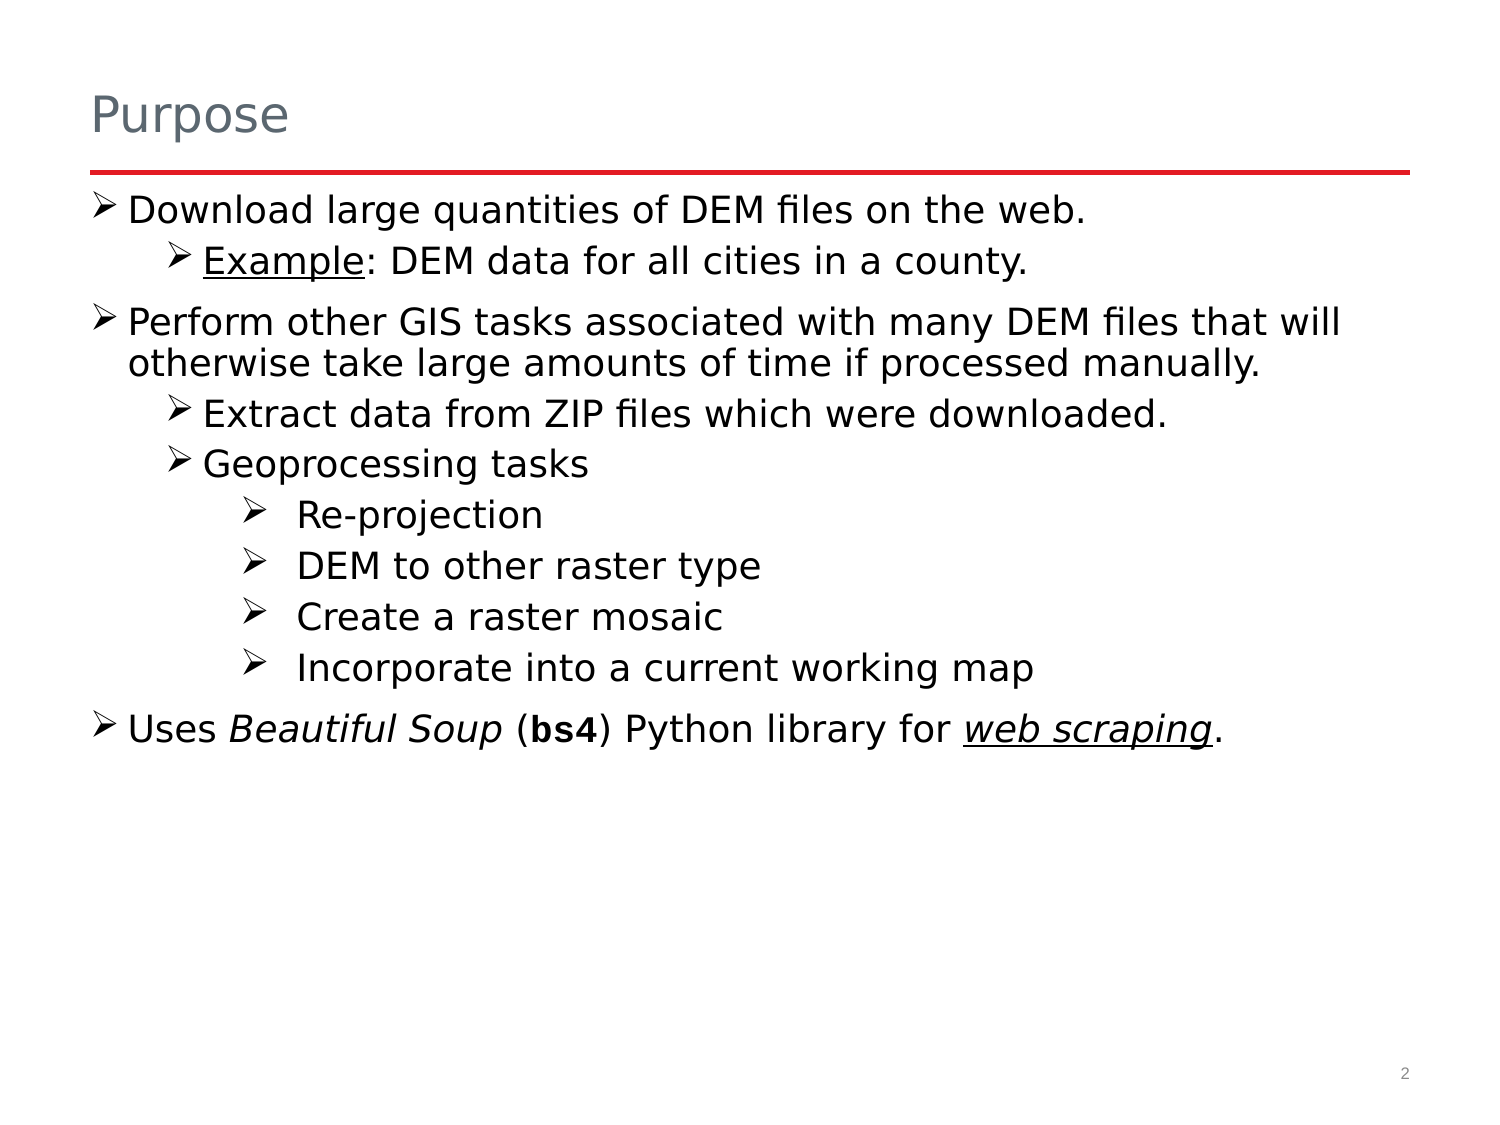

# Purpose
Download large quantities of DEM files on the web.
Example: DEM data for all cities in a county.
Perform other GIS tasks associated with many DEM files that will otherwise take large amounts of time if processed manually.
Extract data from ZIP files which were downloaded.
Geoprocessing tasks
Re-projection
DEM to other raster type
Create a raster mosaic
Incorporate into a current working map
Uses Beautiful Soup (bs4) Python library for web scraping.
2